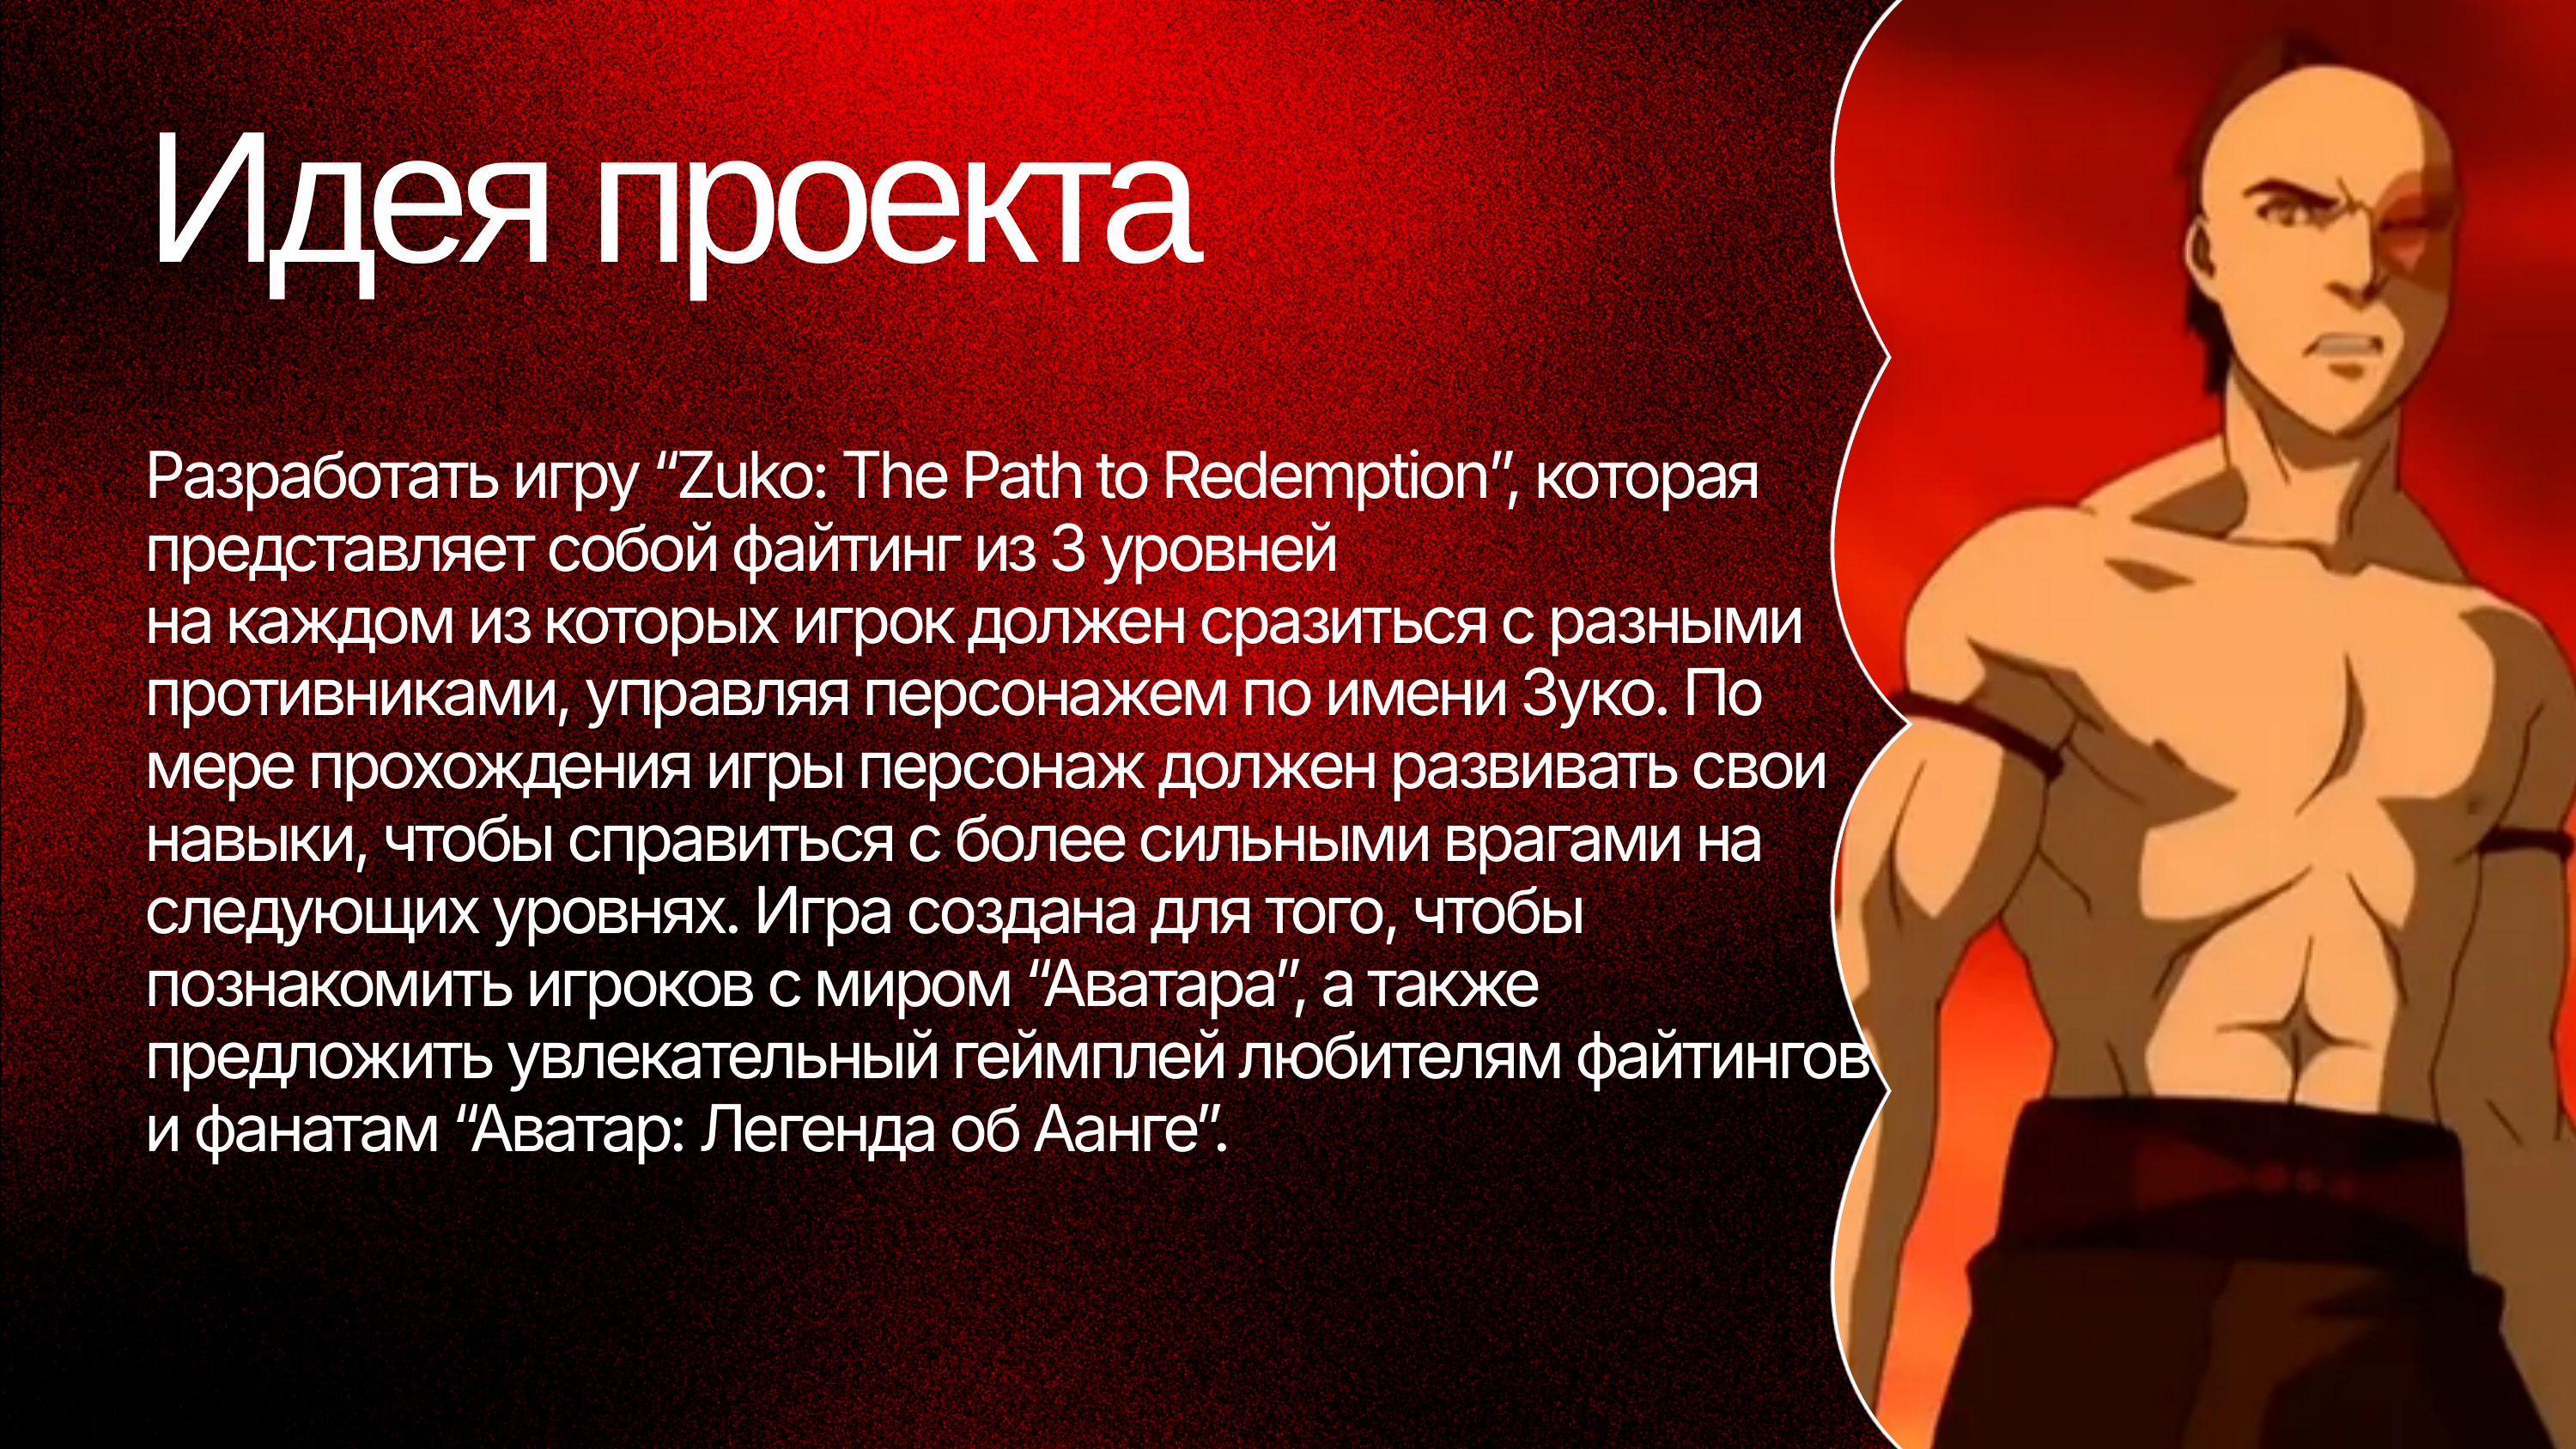

Идея проекта
Разработать игру “Zuko: The Path to Redemption”, которая представляет собой файтинг из 3 уровней
на каждом из которых игрок должен сразиться с разными противниками, управляя персонажем по имени Зуко. По мере прохождения игры персонаж должен развивать свои навыки, чтобы справиться с более сильными врагами на следующих уровнях. Игра создана для того, чтобы познакомить игроков с миром “Аватара”, а также предложить увлекательный геймплей любителям файтингов и фанатам “Аватар: Легенда об Аанге”.